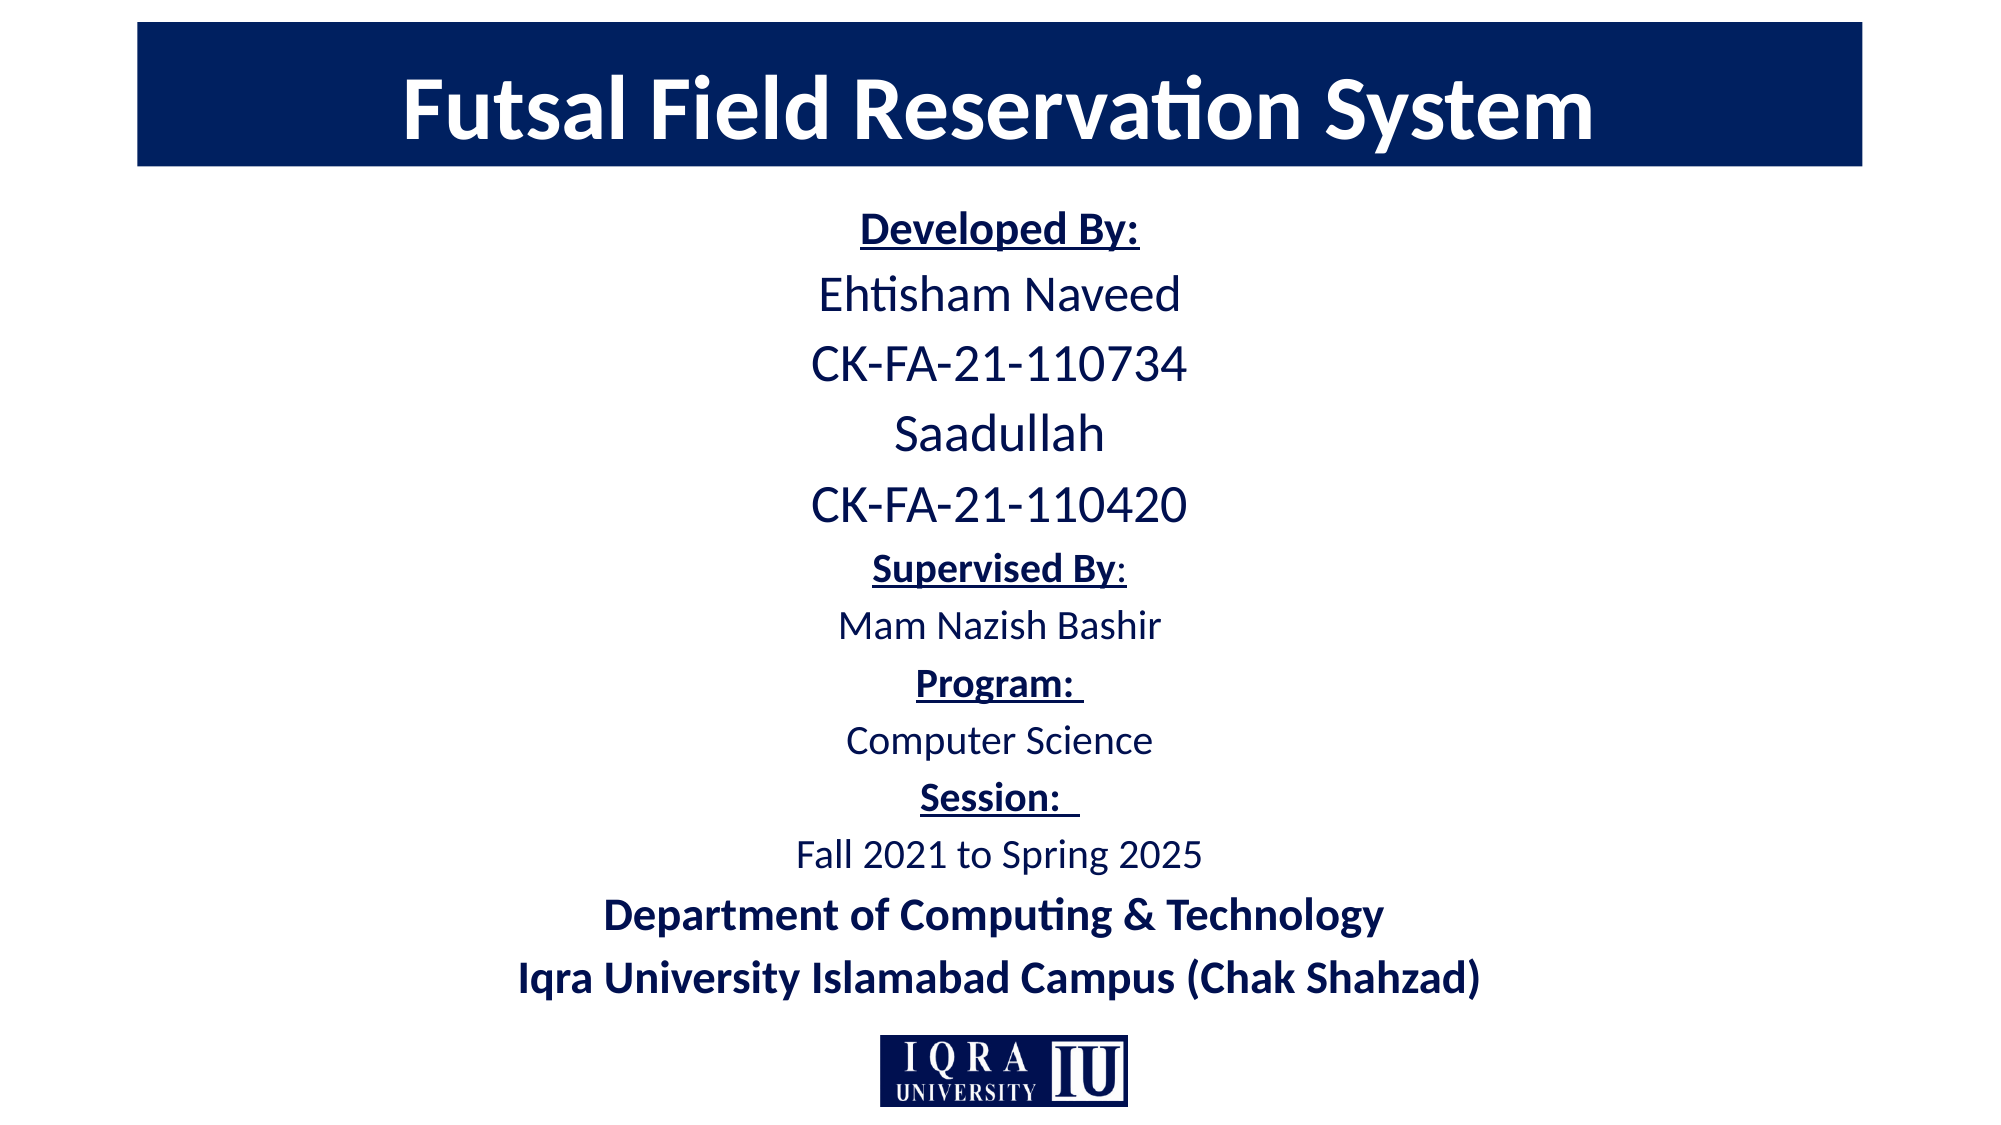

# Futsal Field Reservation System
Developed By:
Ehtisham Naveed
CK-FA-21-110734
Saadullah
CK-FA-21-110420
Supervised By:
Mam Nazish Bashir
Program:
Computer Science
Session:
Fall 2021 to Spring 2025
Department of Computing & Technology
Iqra University Islamabad Campus (Chak Shahzad)

1